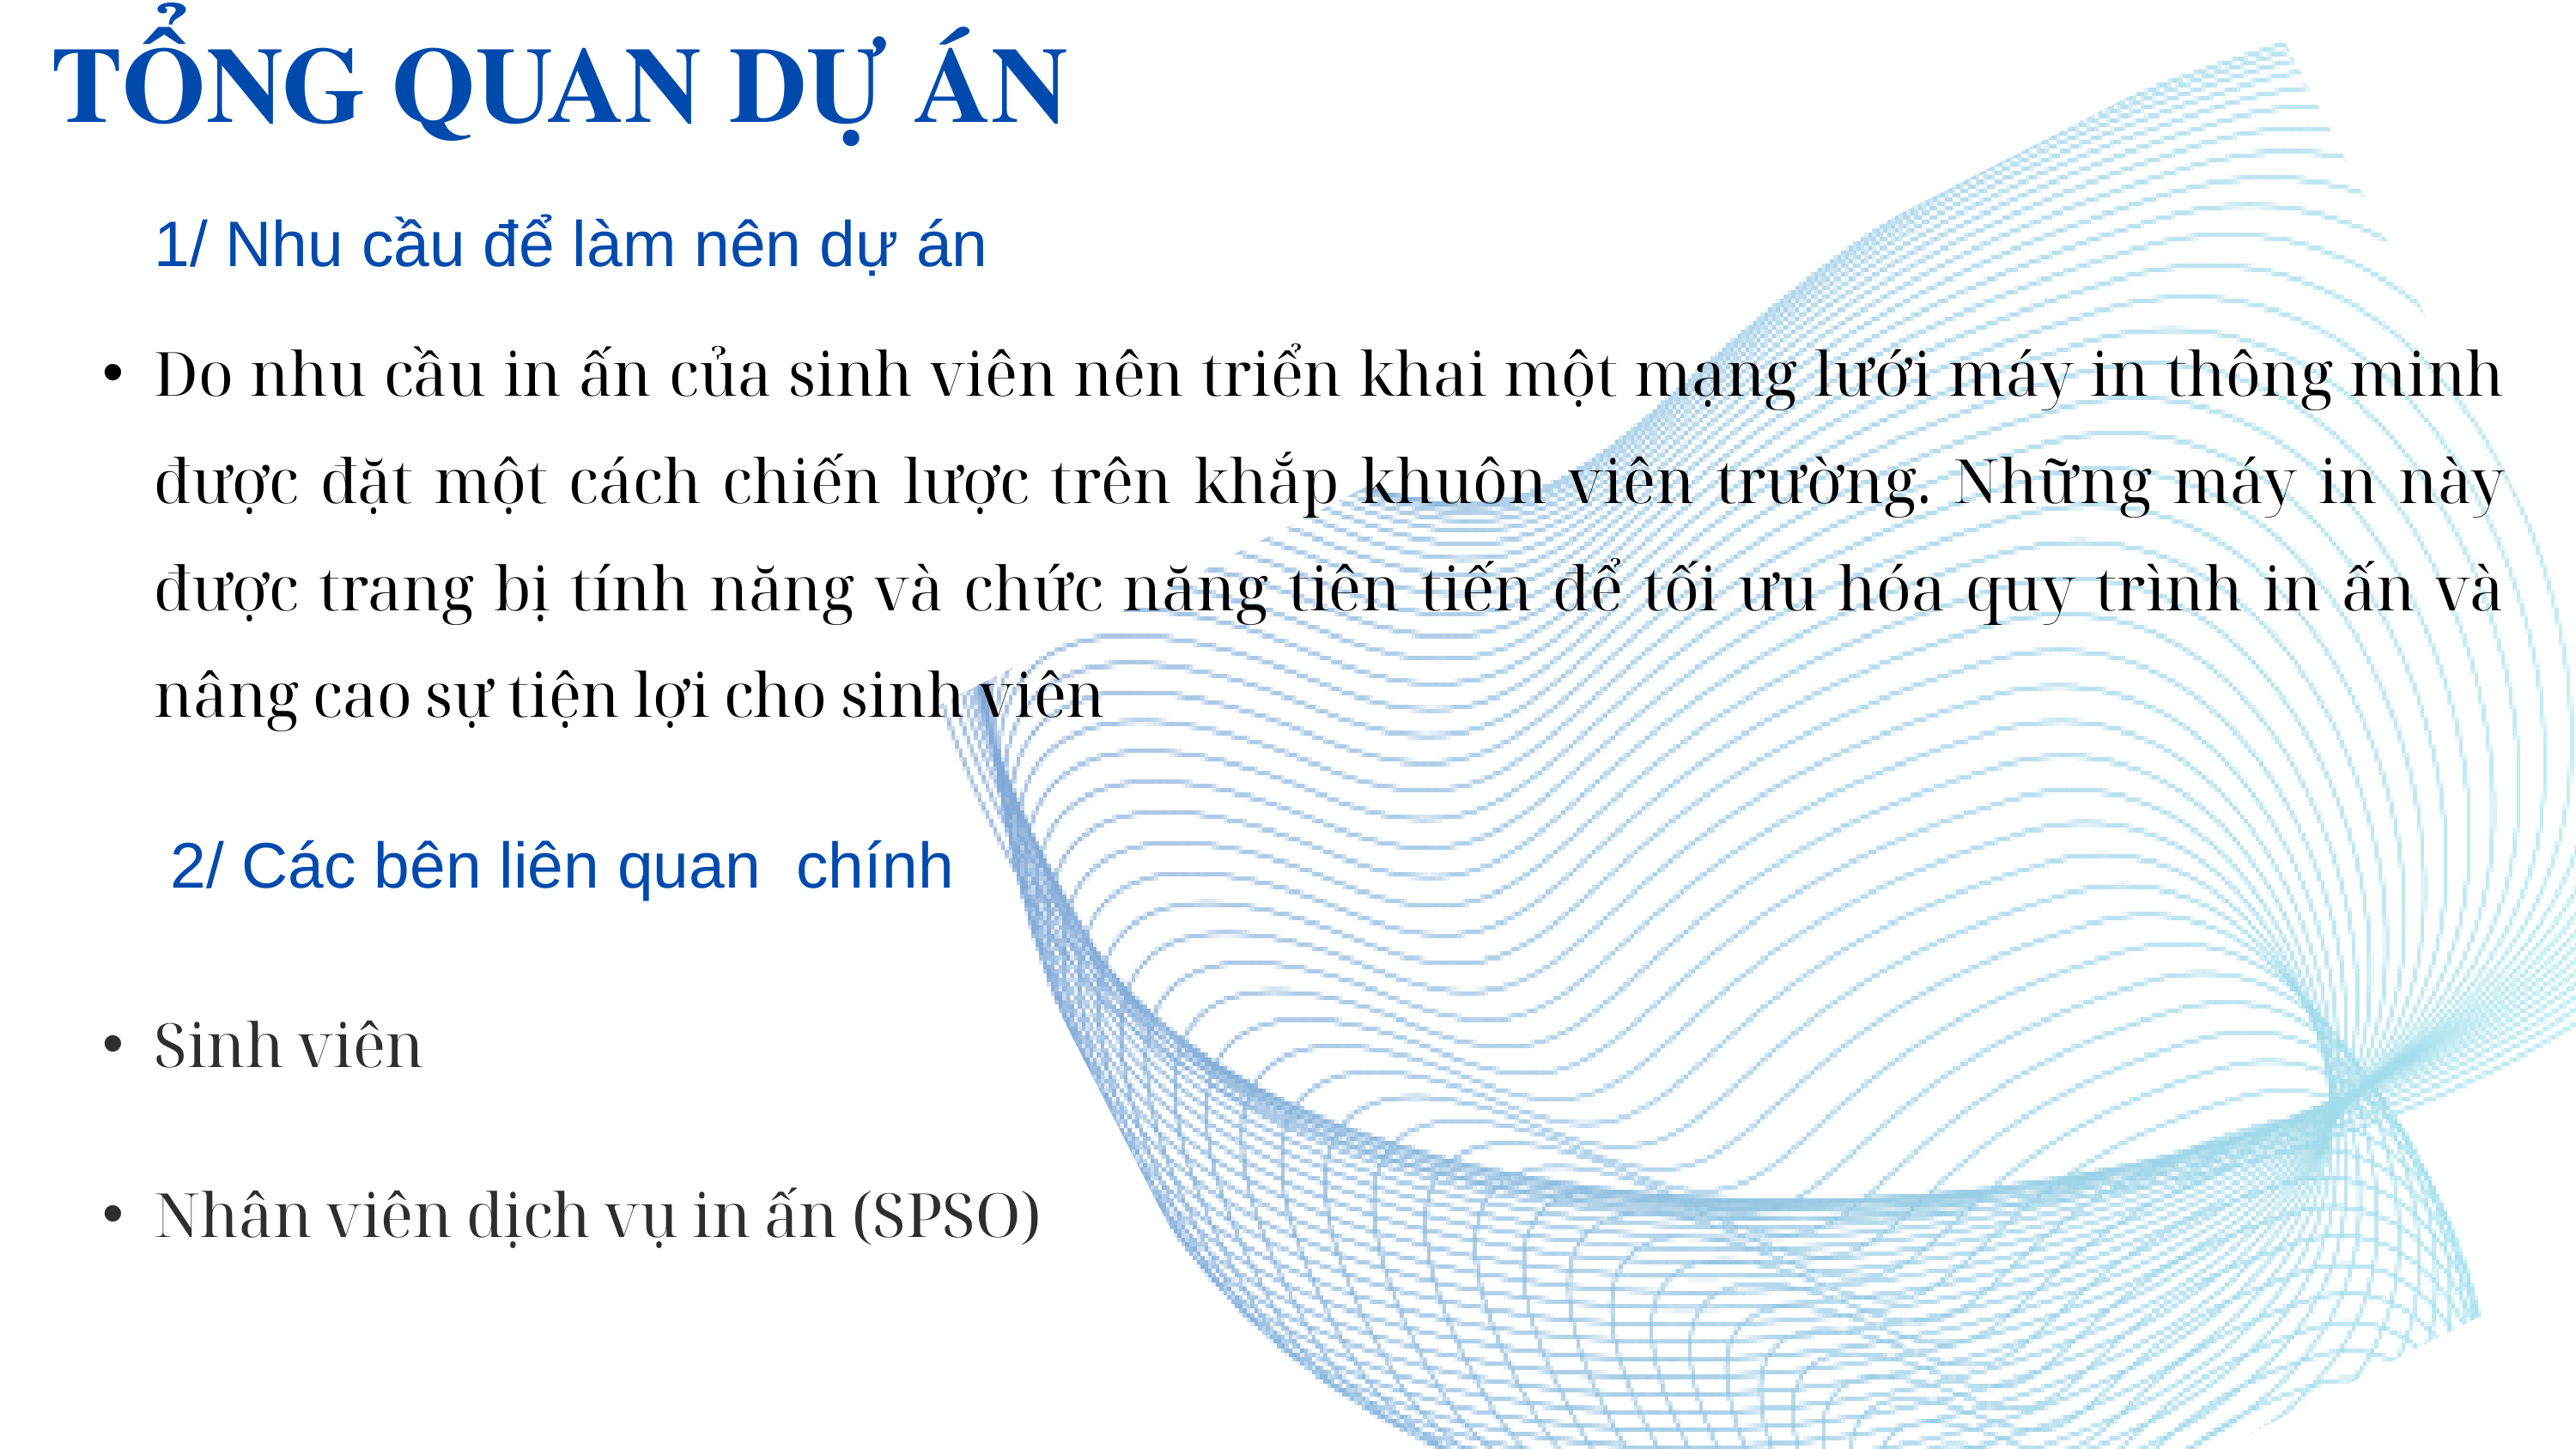

TỔNG QUAN DỰ ÁN
1/ Nhu cầu để làm nên dự án
Do nhu cầu in ấn của sinh viên nên triển khai một mạng lưới máy in thông minh được đặt một cách chiến lược trên khắp khuôn viên trường. Những máy in này được trang bị tính năng và chức năng tiên tiến để tối ưu hóa quy trình in ấn và nâng cao sự tiện lợi cho sinh viên

2/ Các bên liên quan  chính
Sinh viên

Nhân viên dịch vụ in ấn (SPSO)